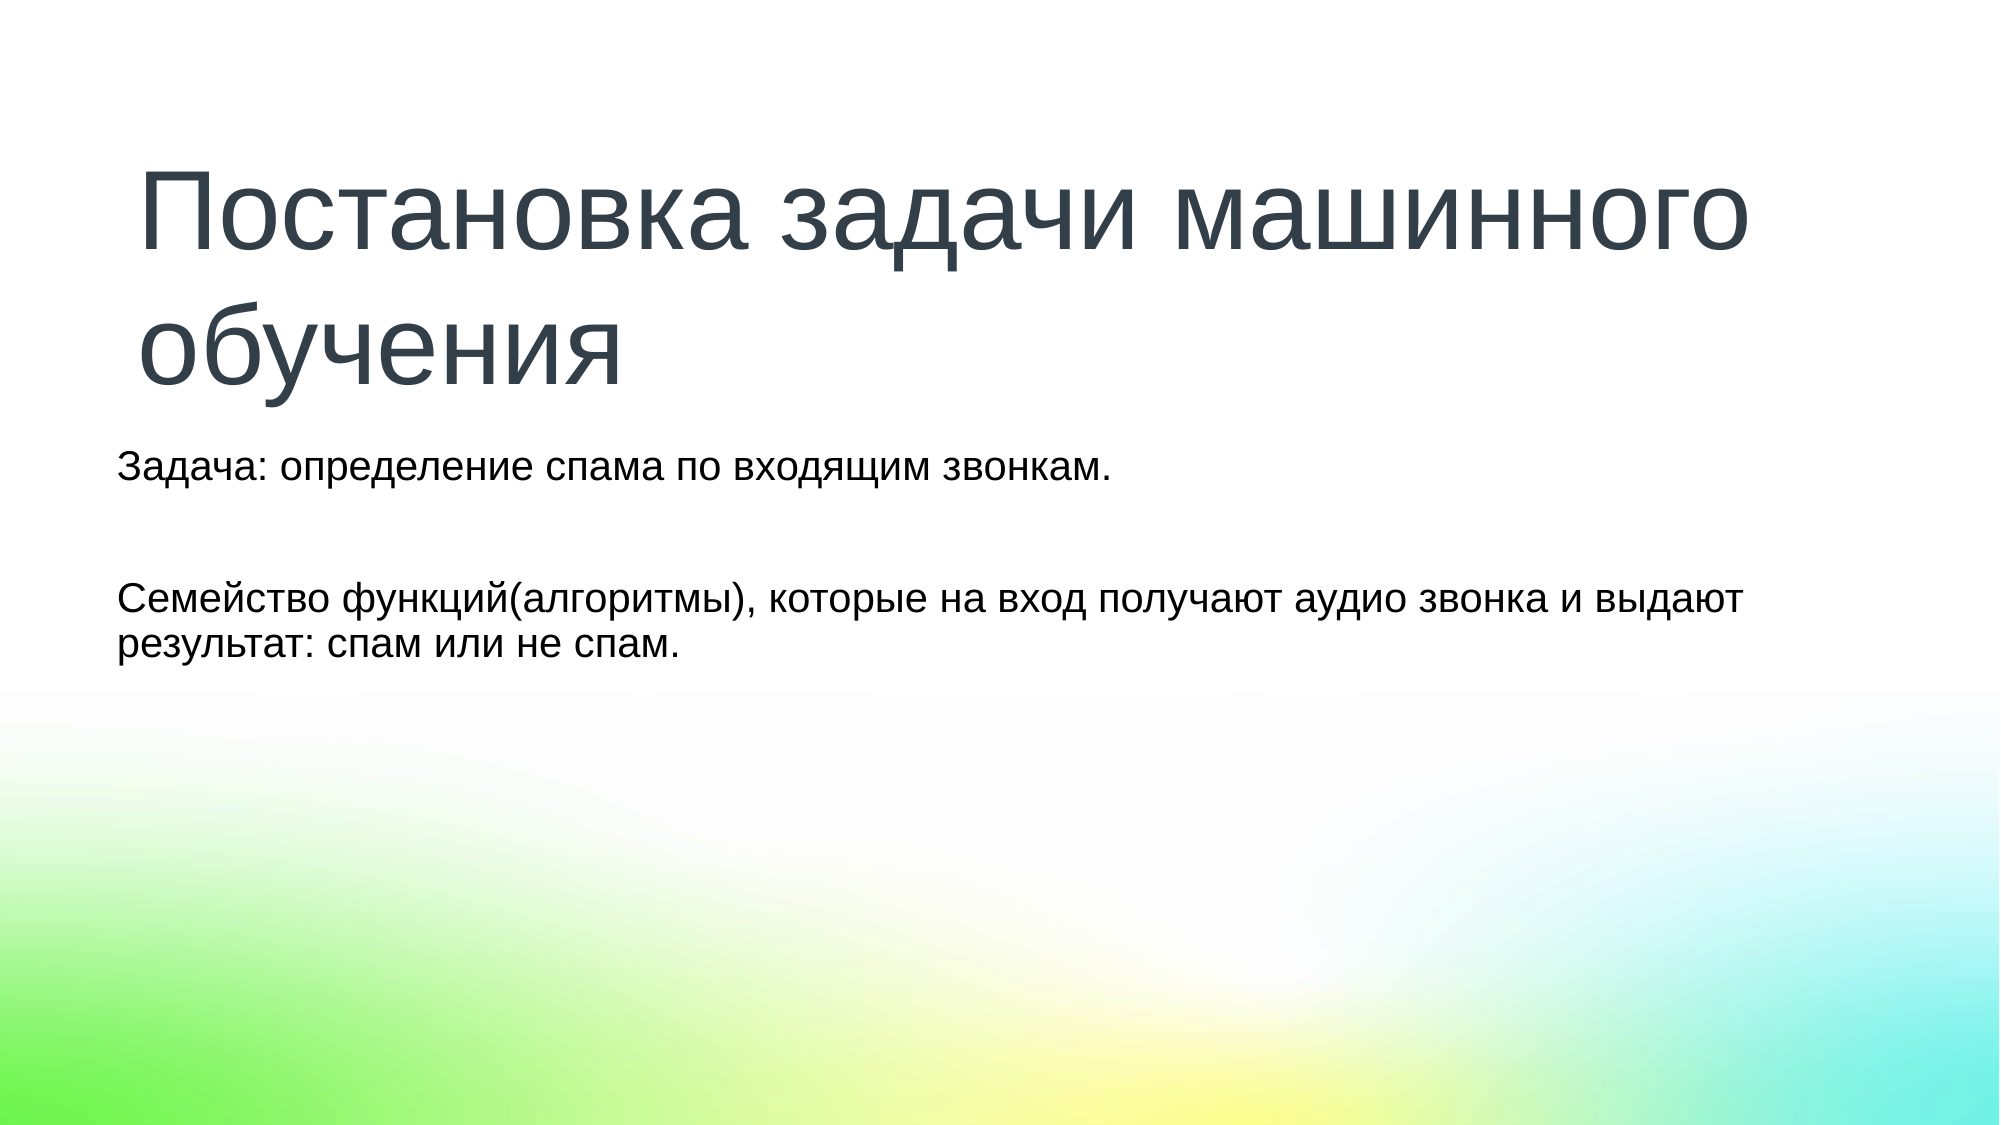

Постановка задачи машинного обучения
Задача: определение спама по входящим звонкам.

Семейство функций(алгоритмы), которые на вход получают аудио звонка и выдают результат: спам или не спам.